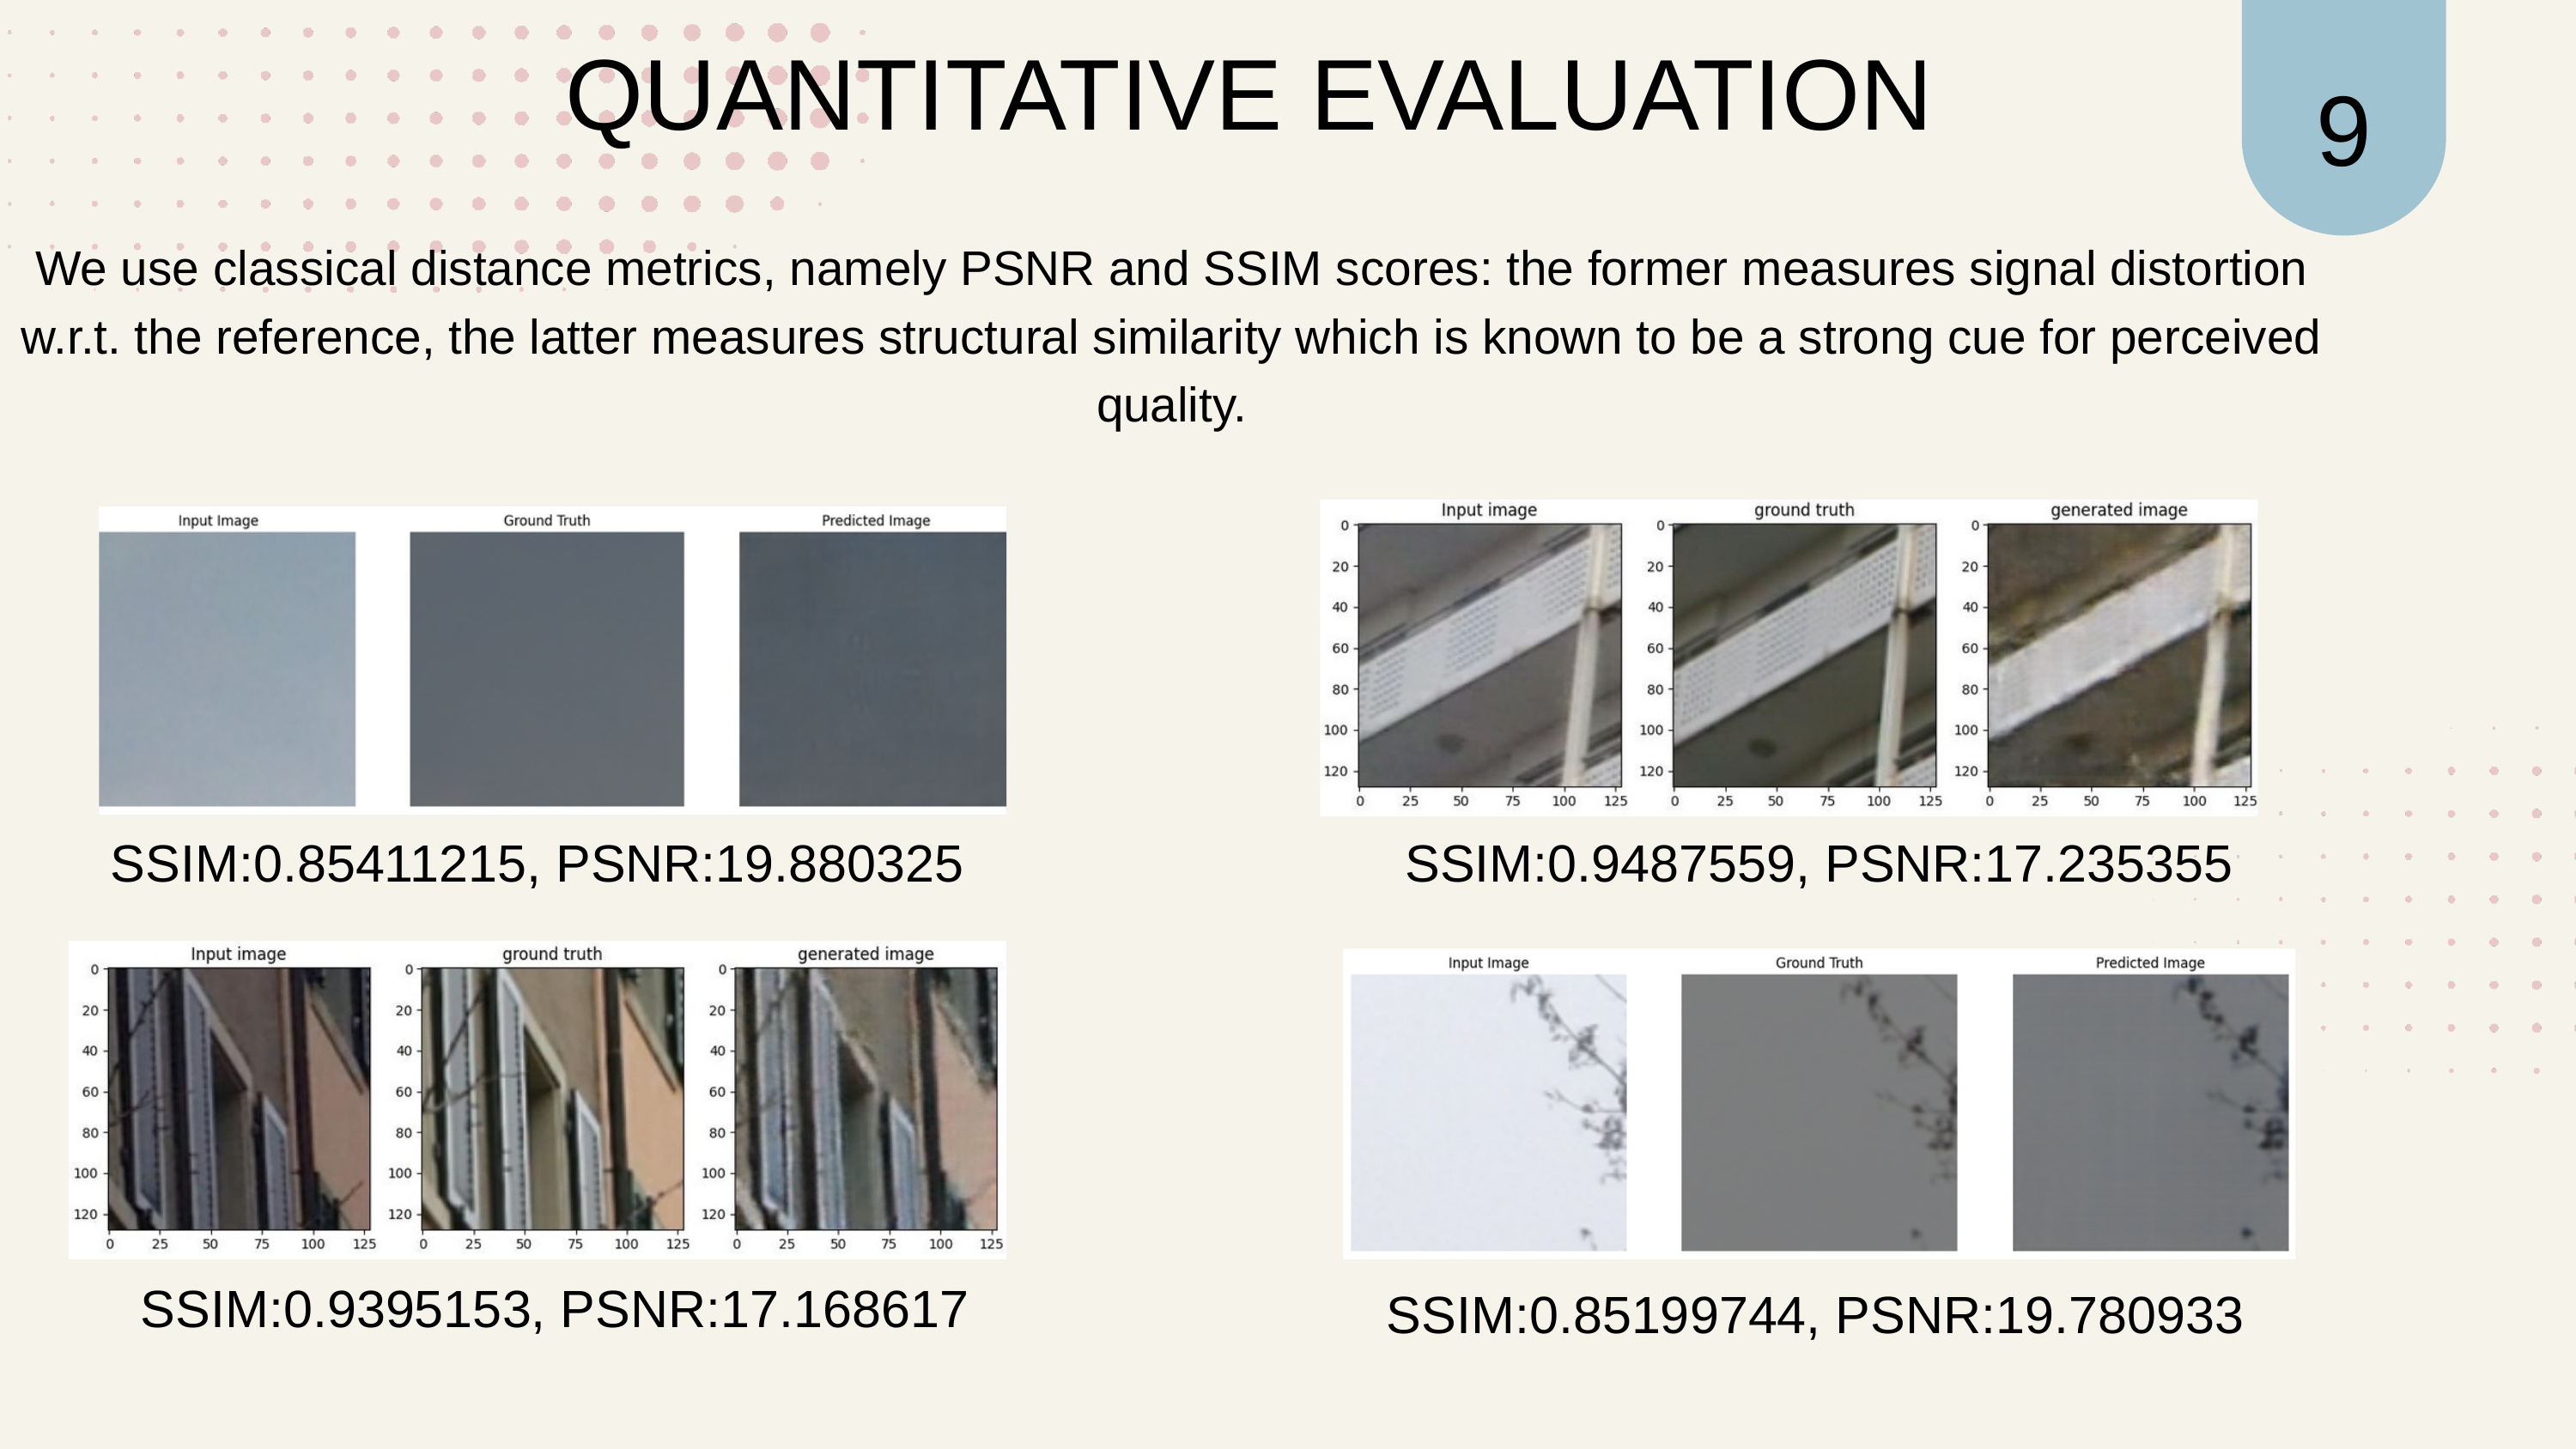

9

QUANTITATIVE EVALUATION
We use classical distance metrics, namely PSNR and SSIM scores: the former measures signal distortion w.r.t. the reference, the latter measures structural similarity which is known to be a strong cue for perceived quality.

SSIM:0.85411215, PSNR:19.880325
SSIM:0.9487559, PSNR:17.235355

SSIM:0.9395153, PSNR:17.168617
SSIM:0.85199744, PSNR:19.780933